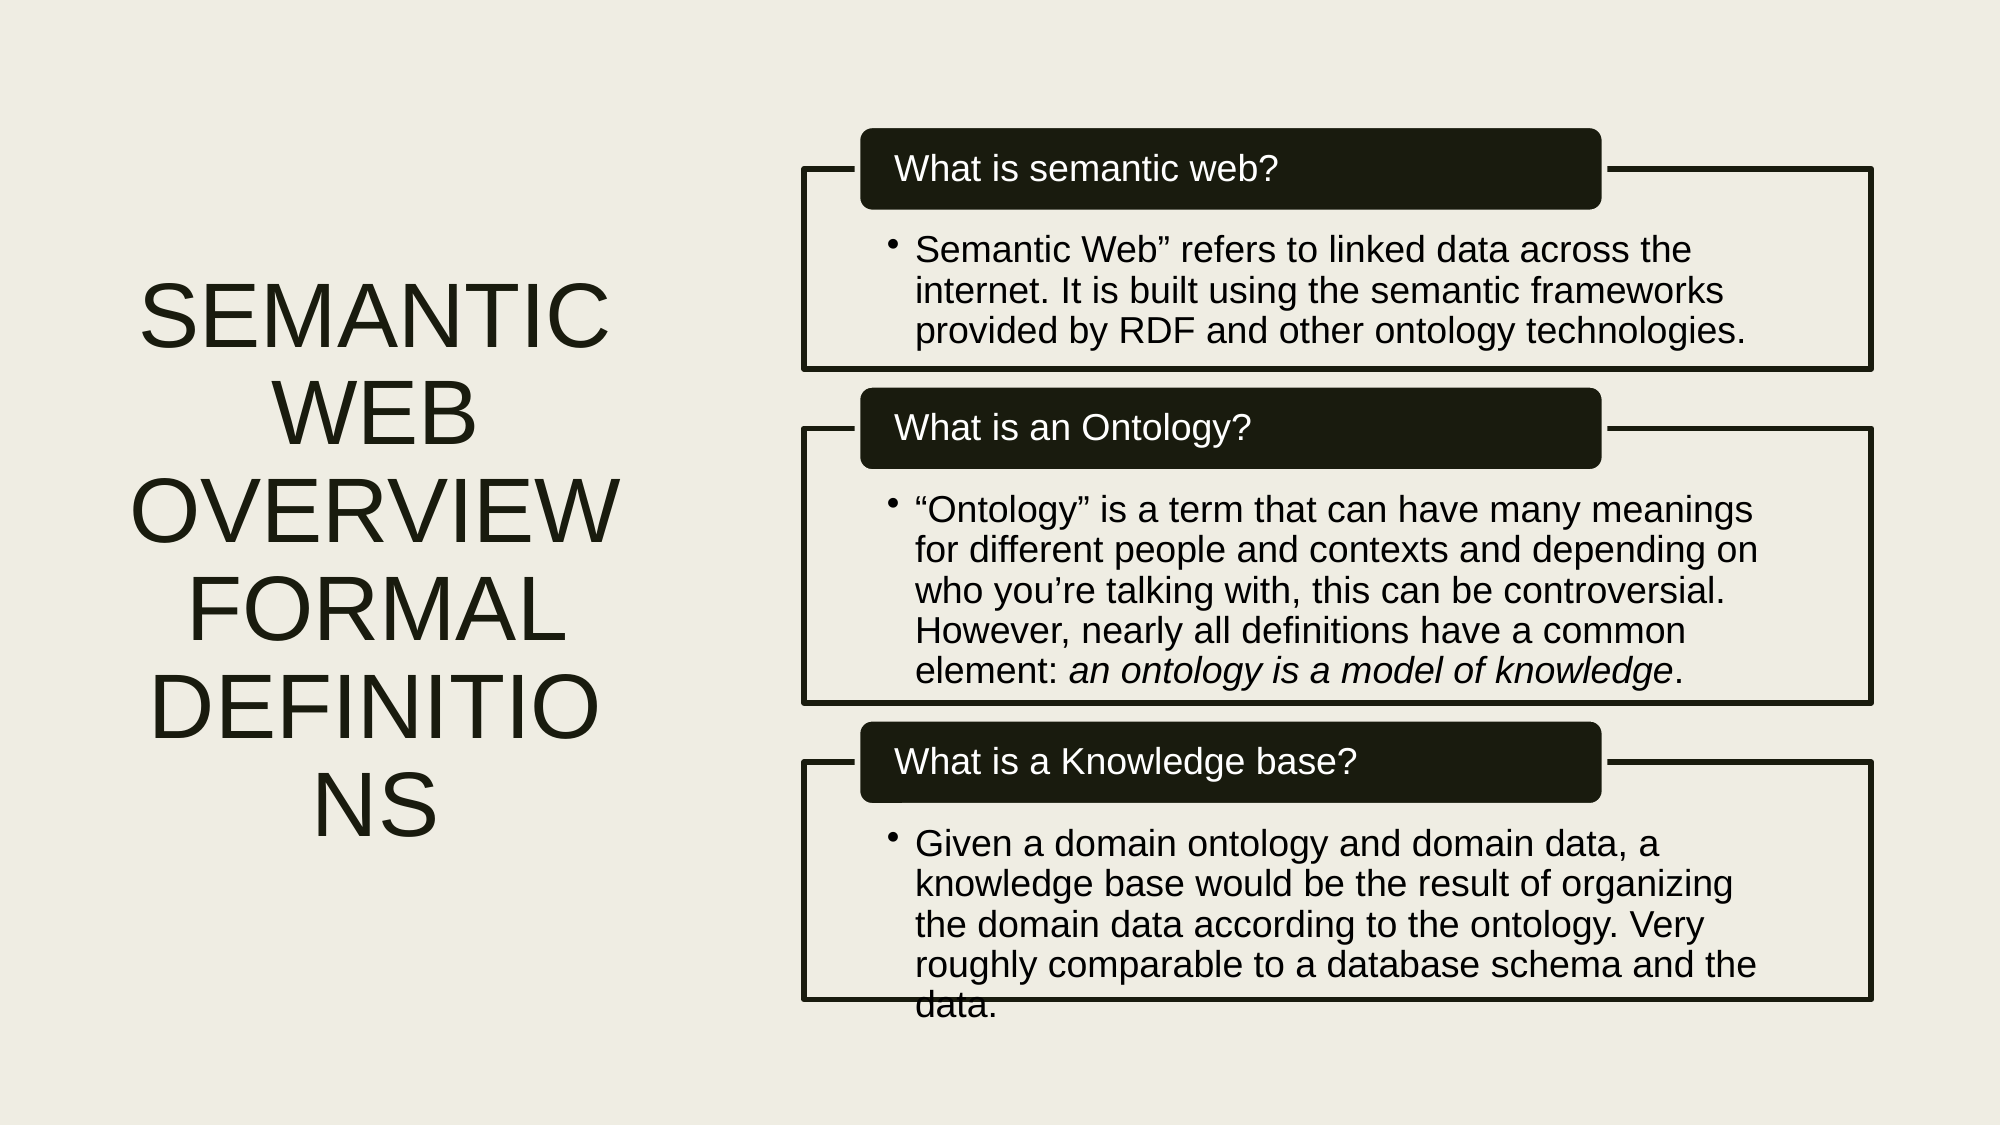

# SEMANTIC WEB OVERVIEW FORMAL DEFINITIONS
Semantic Web” refers to linked data across the internet. It is built using the semantic frameworks provided by RDF and other ontology technologies.
What is semantic web?
“Ontology” is a term that can have many meanings for different people and contexts and depending on who you’re talking with, this can be controversial. However, nearly all definitions have a common element: an ontology is a model of knowledge.
What is an Ontology?
Given a domain ontology and domain data, a knowledge base would be the result of organizing the domain data according to the ontology. Very roughly comparable to a database schema and the data.
What is a Knowledge base?